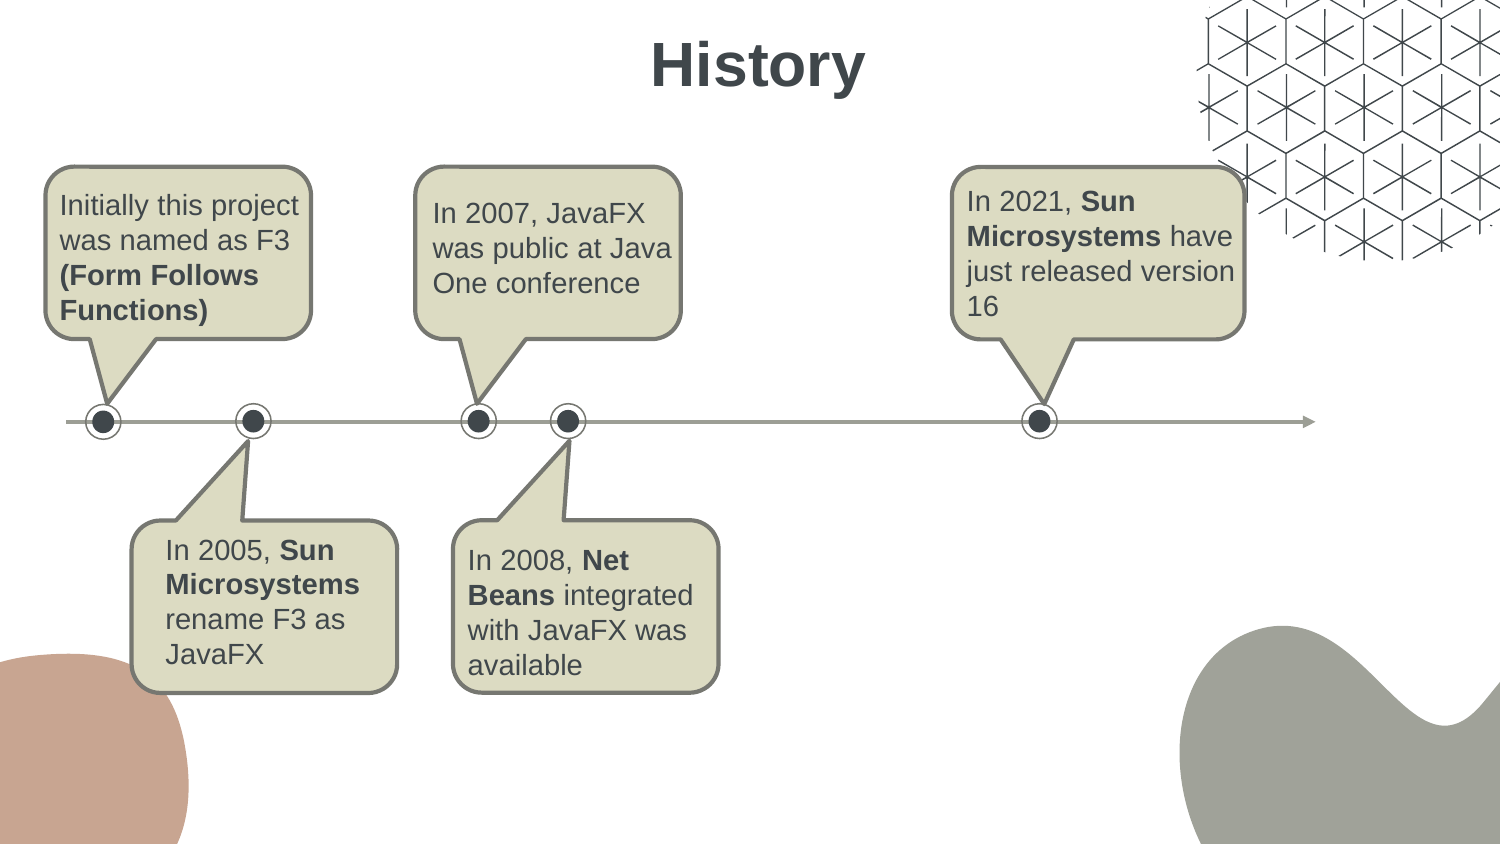

History

In 2021, Sun Microsystems have just released version 16

Initially this project was named as F3 (Form Follows Functions)

In 2007, JavaFX was public at Java One conference

In 2005, Sun Microsystems rename F3 as JavaFX
In 2008, Net Beans integrated with JavaFX was available